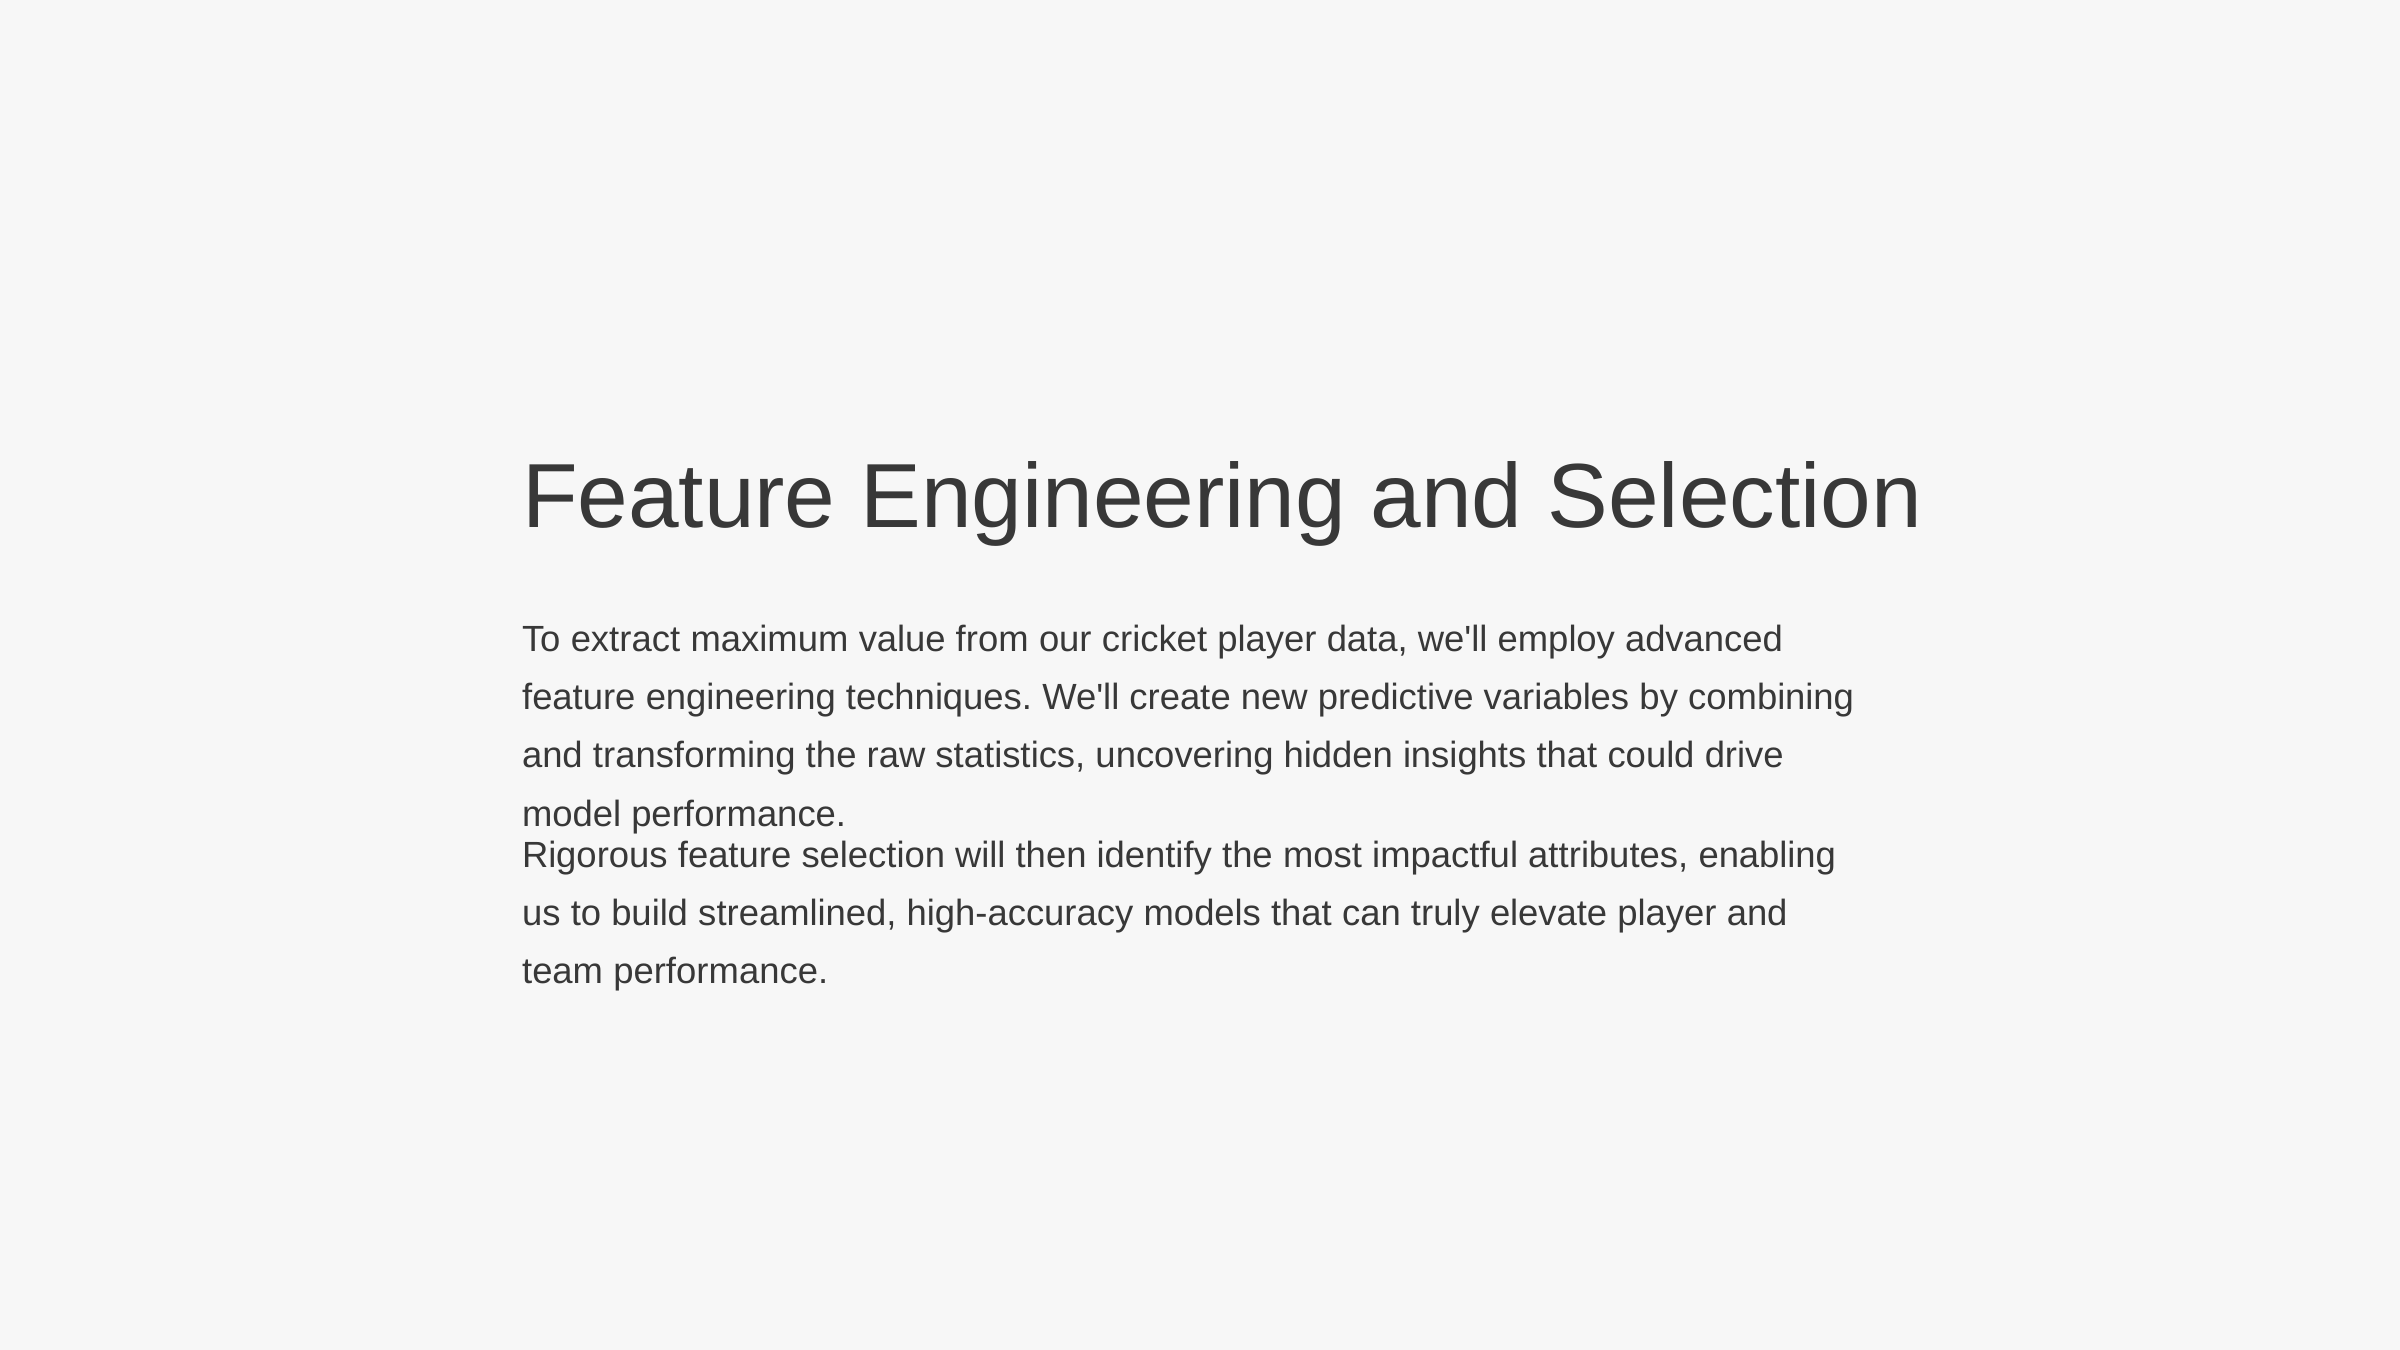

Feature Engineering and Selection
To extract maximum value from our cricket player data, we'll employ advanced feature engineering techniques. We'll create new predictive variables by combining and transforming the raw statistics, uncovering hidden insights that could drive model performance.
Rigorous feature selection will then identify the most impactful attributes, enabling us to build streamlined, high-accuracy models that can truly elevate player and team performance.